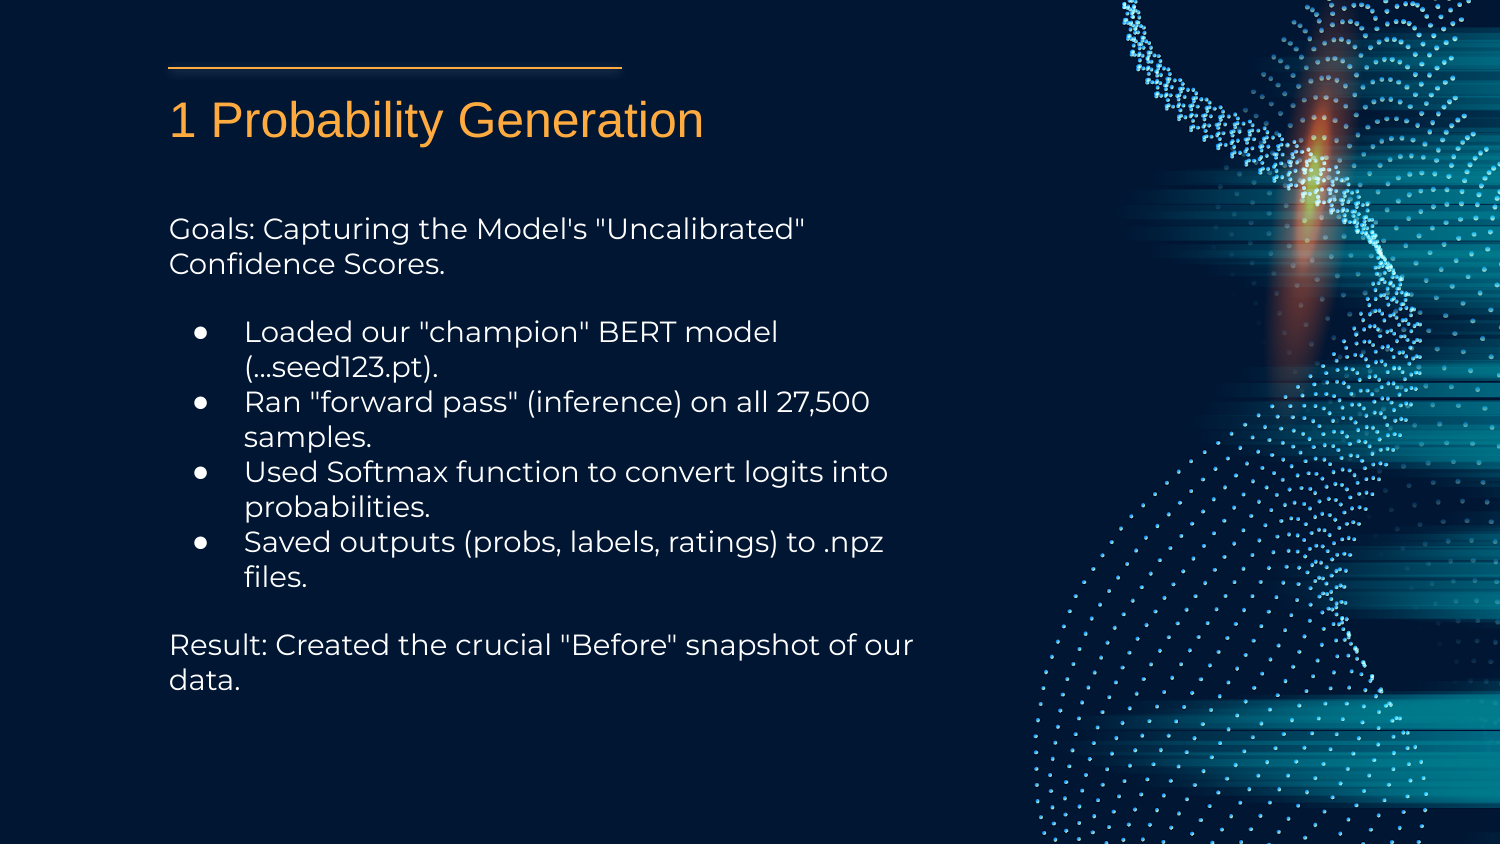

# 1 Probability Generation
Goals: Capturing the Model's "Uncalibrated" Confidence Scores.
Loaded our "champion" BERT model (...seed123.pt).
Ran "forward pass" (inference) on all 27,500 samples.
Used Softmax function to convert logits into probabilities.
Saved outputs (probs, labels, ratings) to .npz files.
Result: Created the crucial "Before" snapshot of our data.